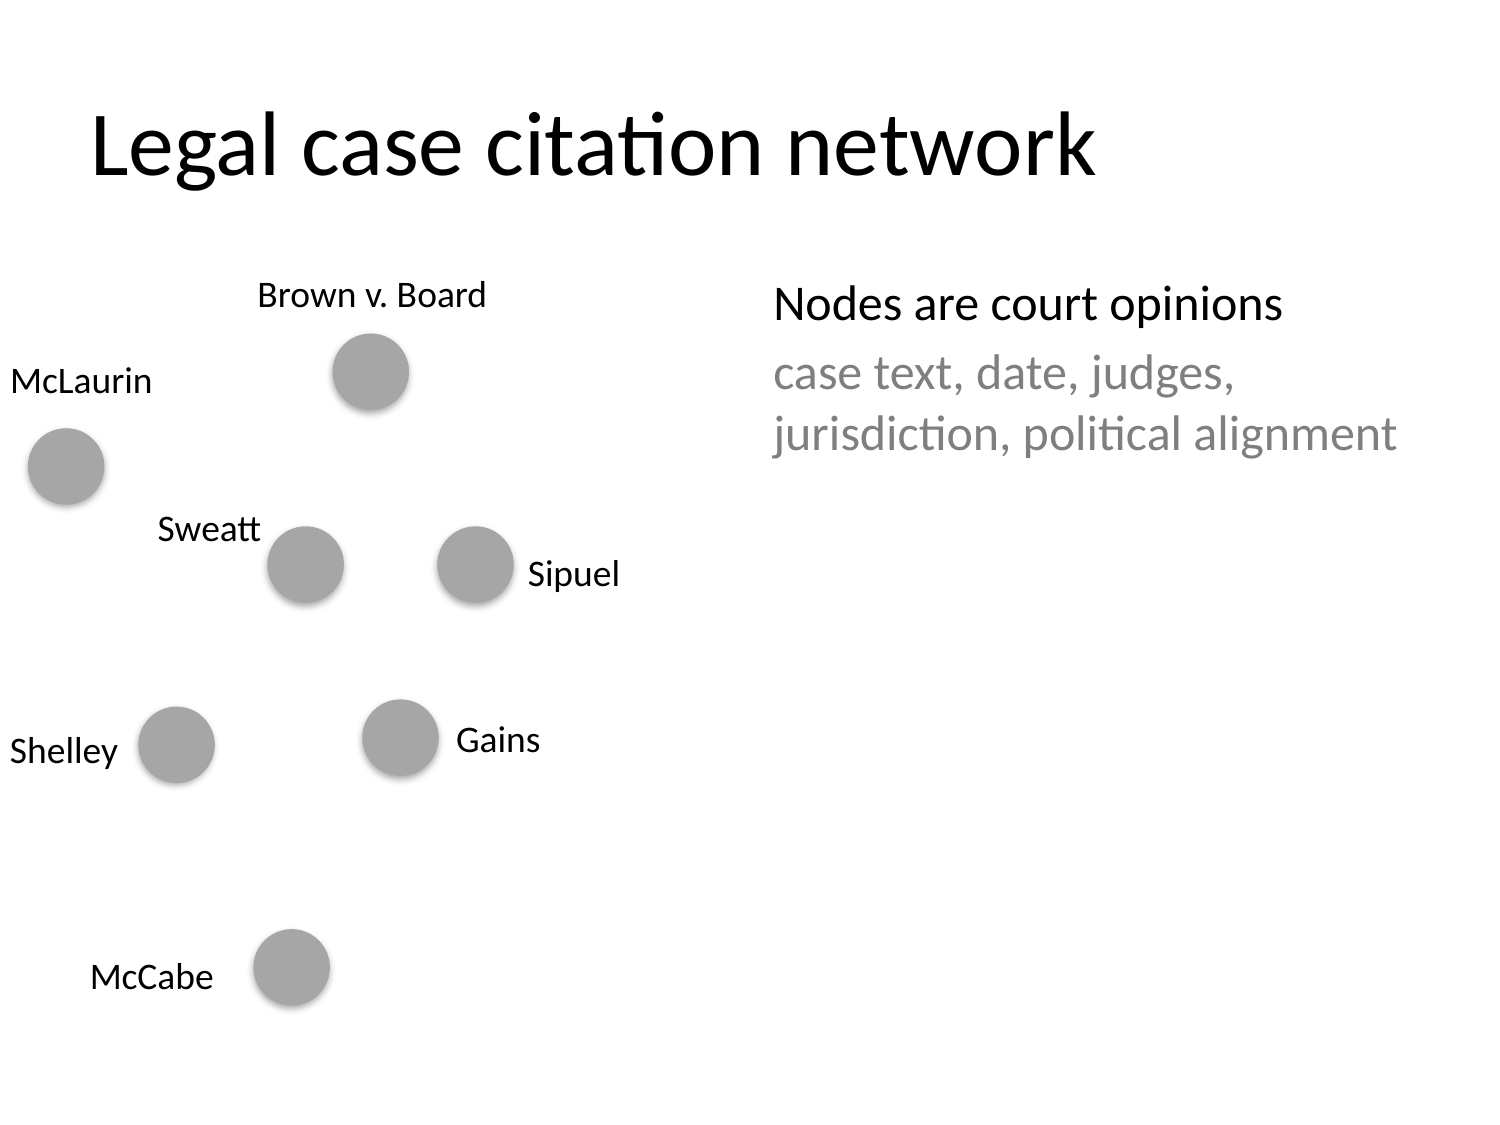

# Legal case citation network
Brown v. Board
Nodes are court opinions
case text, date, judges, jurisdiction, political alignment

McLaurin

Sweatt

Sipuel

Gains
Shelley

McCabe